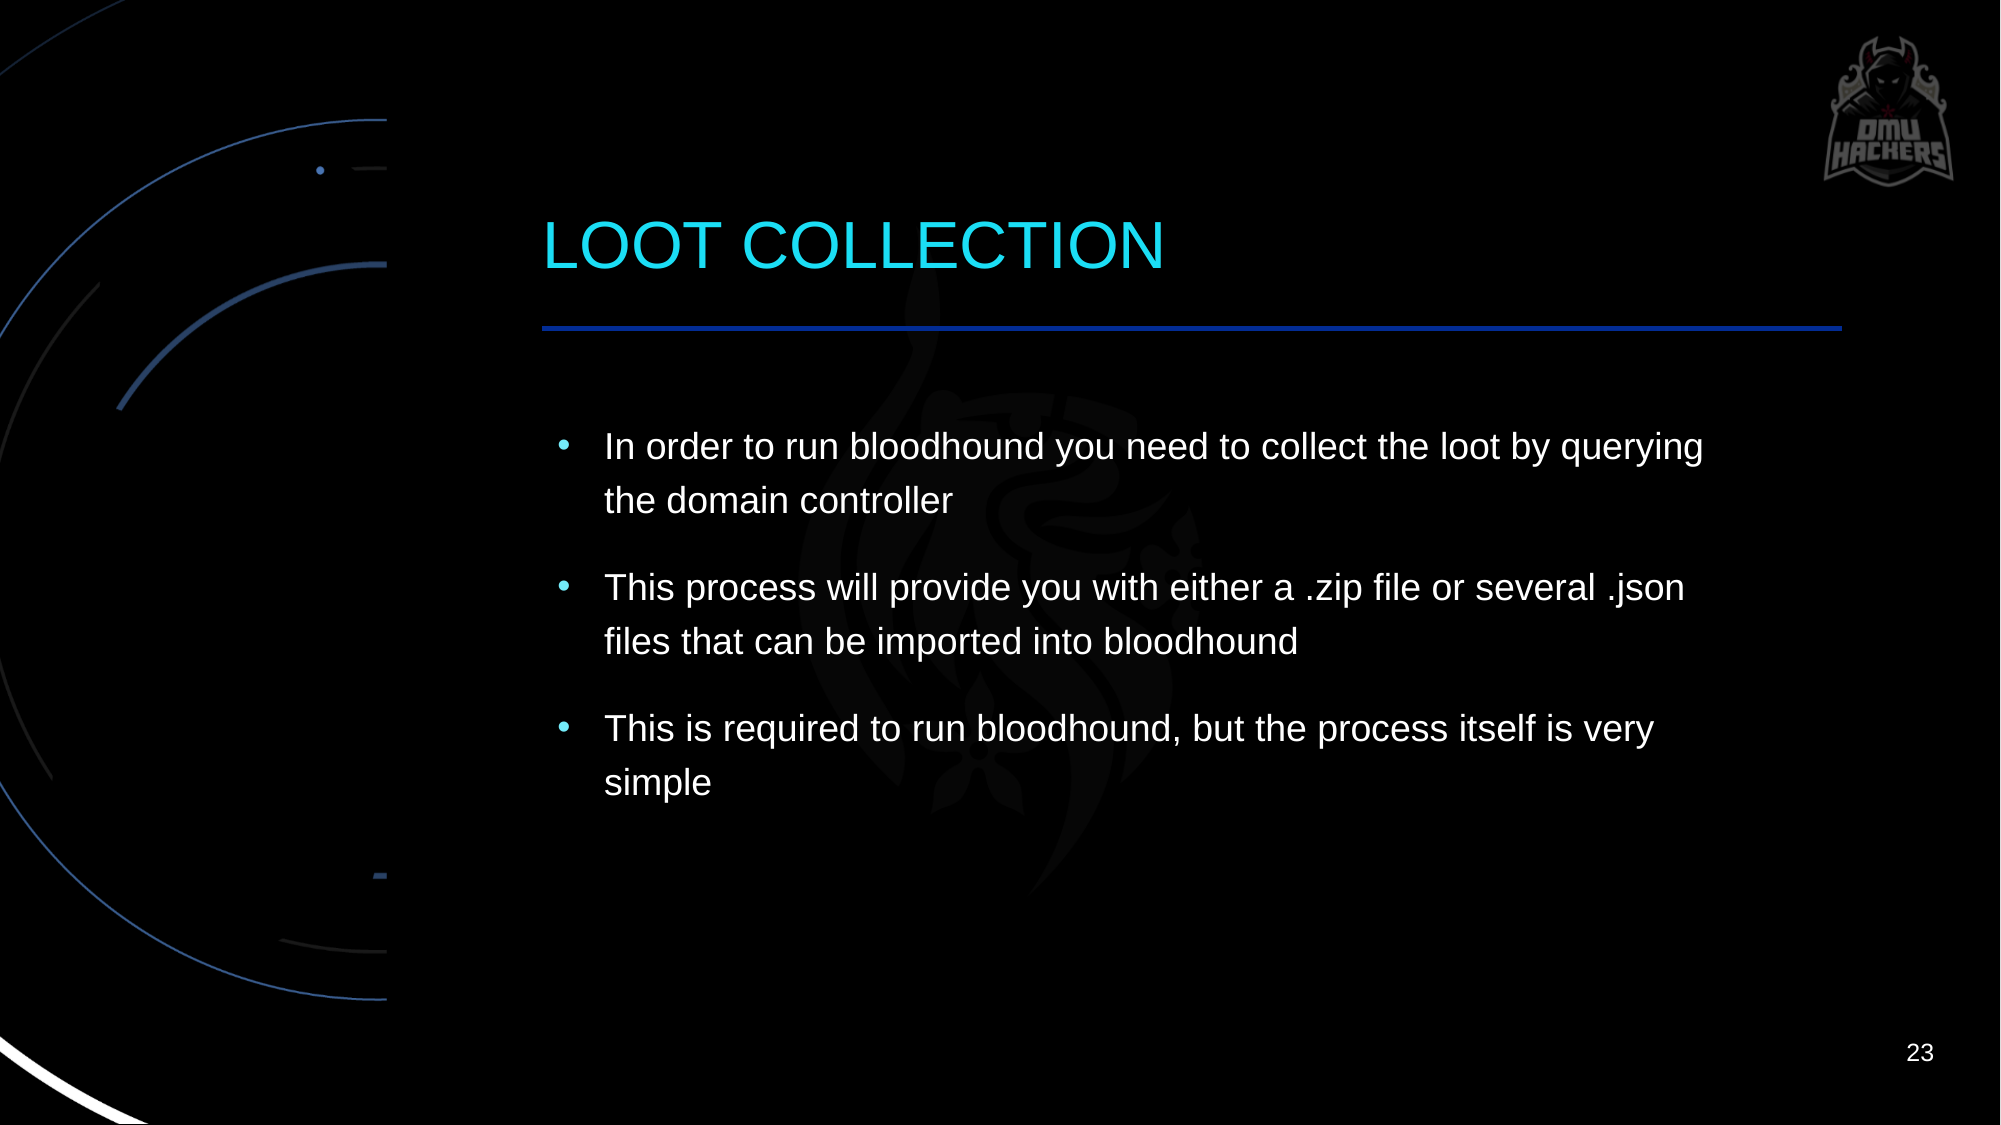

# LOOT COLLECTION
In order to run bloodhound you need to collect the loot by querying the domain controller
This process will provide you with either a .zip file or several .json files that can be imported into bloodhound
This is required to run bloodhound, but the process itself is very simple
23